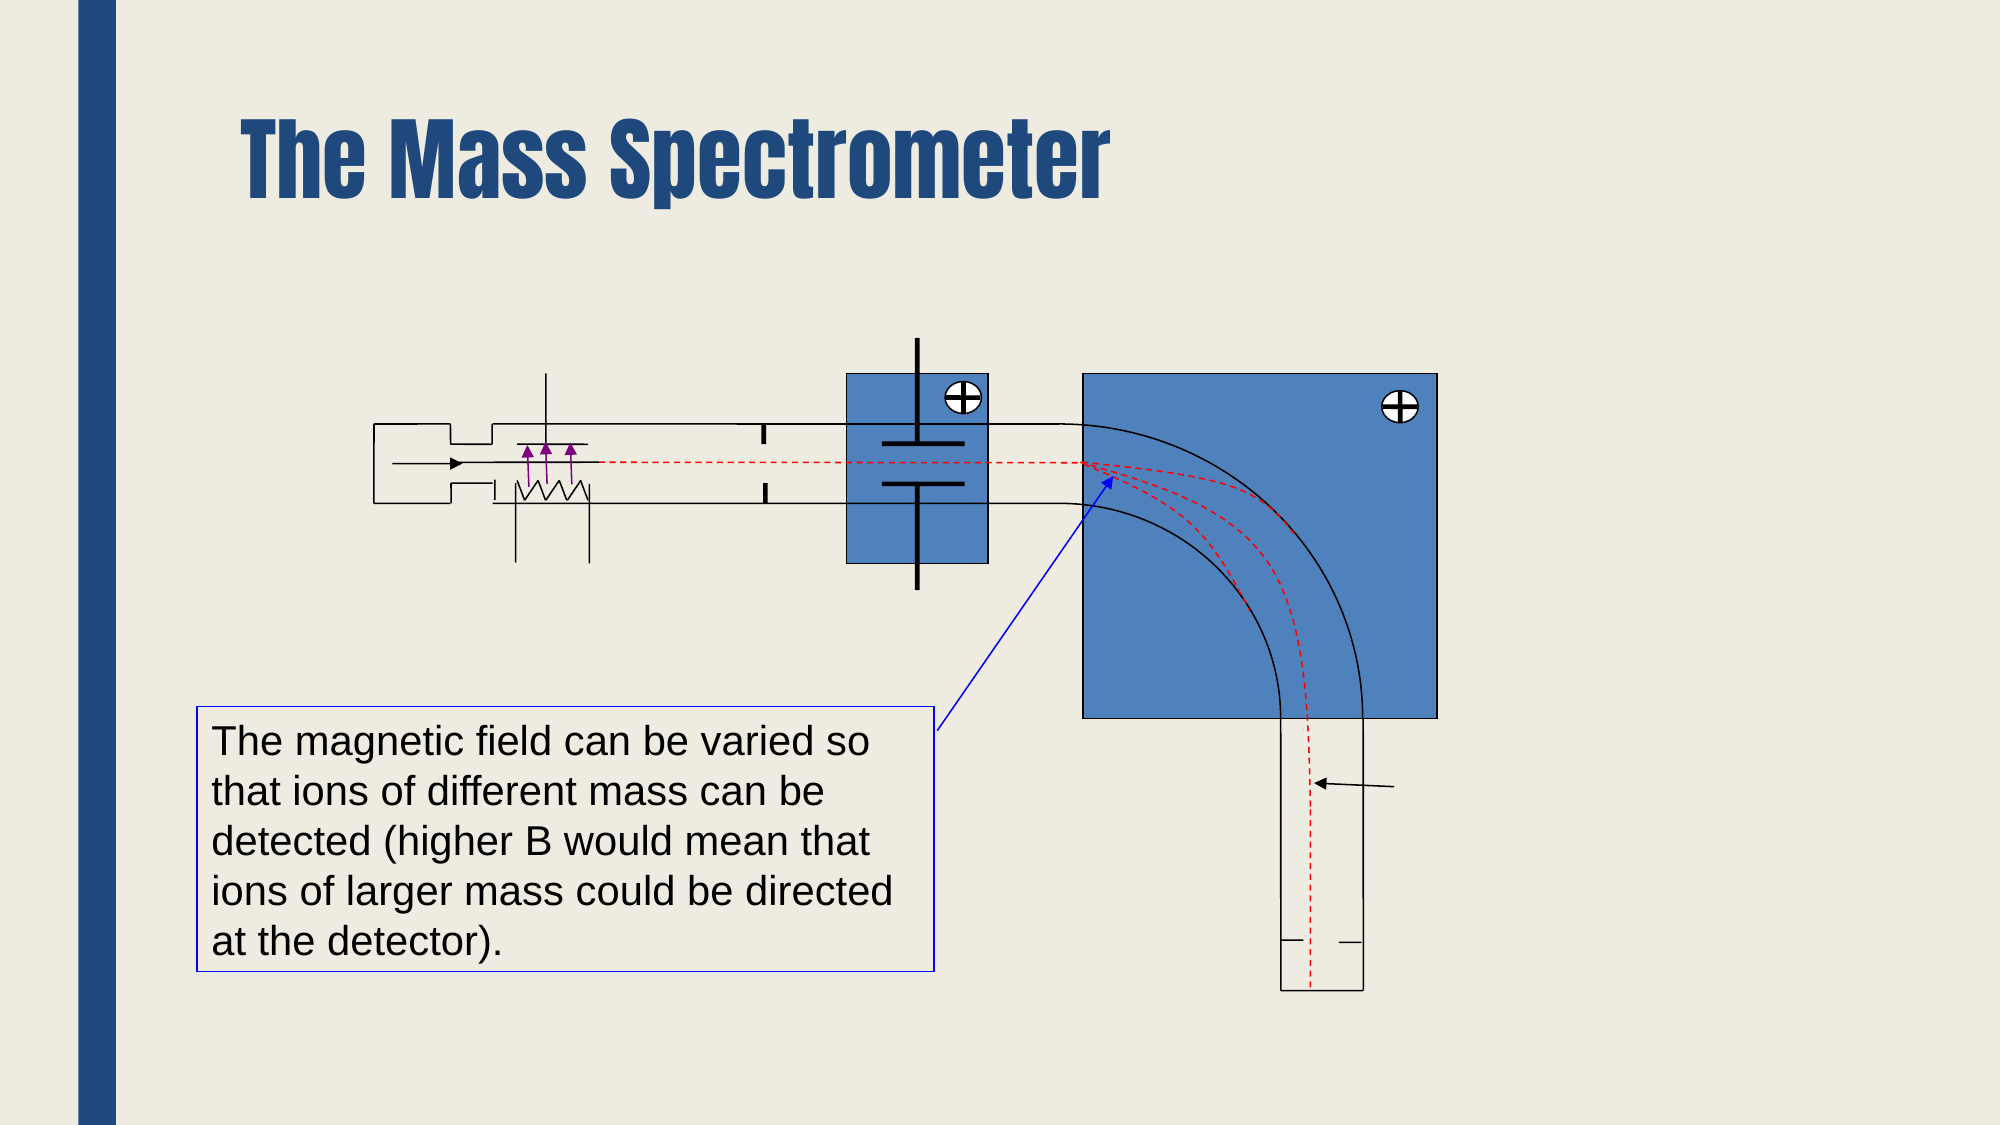

# The Mass Spectrometer

The magnetic field can be varied so that ions of different mass can be detected (higher B would mean that ions of larger mass could be directed at the detector).